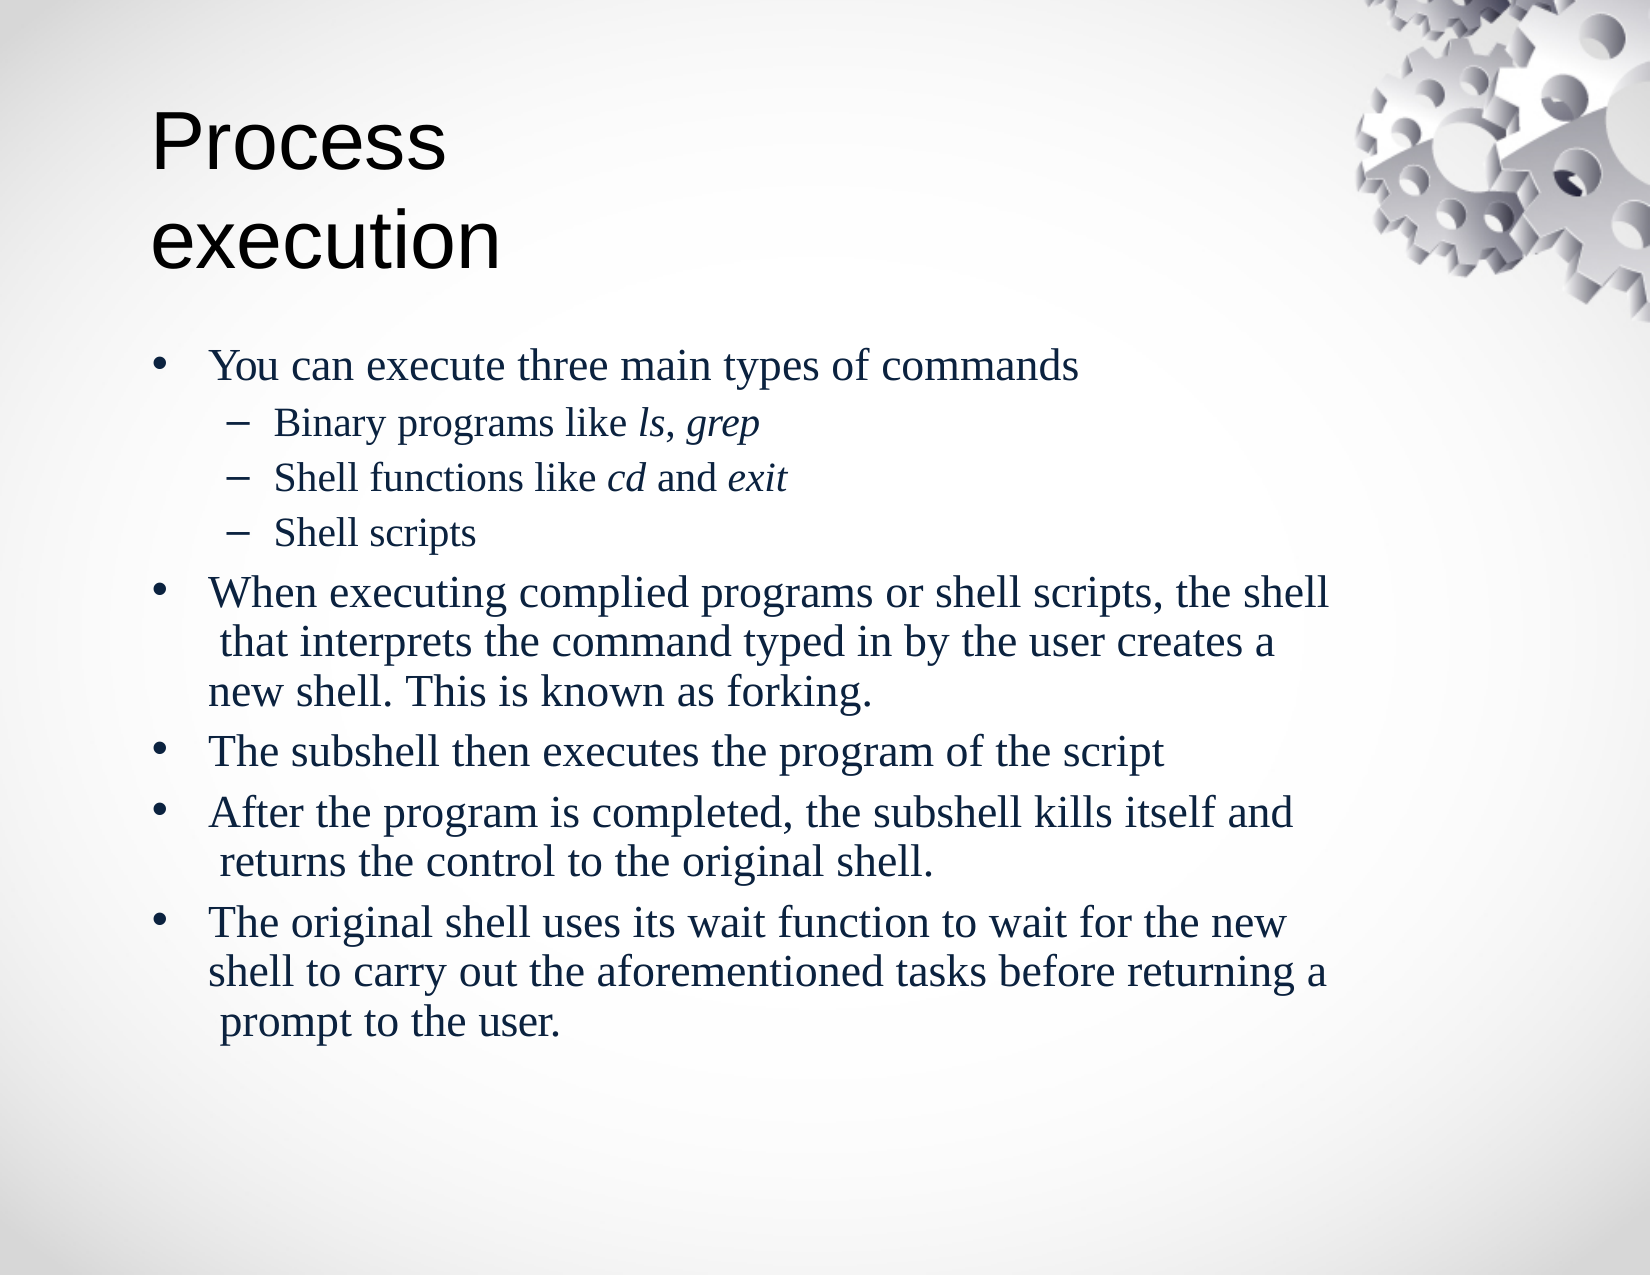

# Process execution
You can execute three main types of commands
Binary programs like ls, grep
Shell functions like cd and exit
Shell scripts
When executing complied programs or shell scripts, the shell  that interprets the command typed in by the user creates a  new shell. This is known as forking.
The subshell then executes the program of the script
After the program is completed, the subshell kills itself and  returns the control to the original shell.
The original shell uses its wait function to wait for the new  shell to carry out the aforementioned tasks before returning a  prompt to the user.